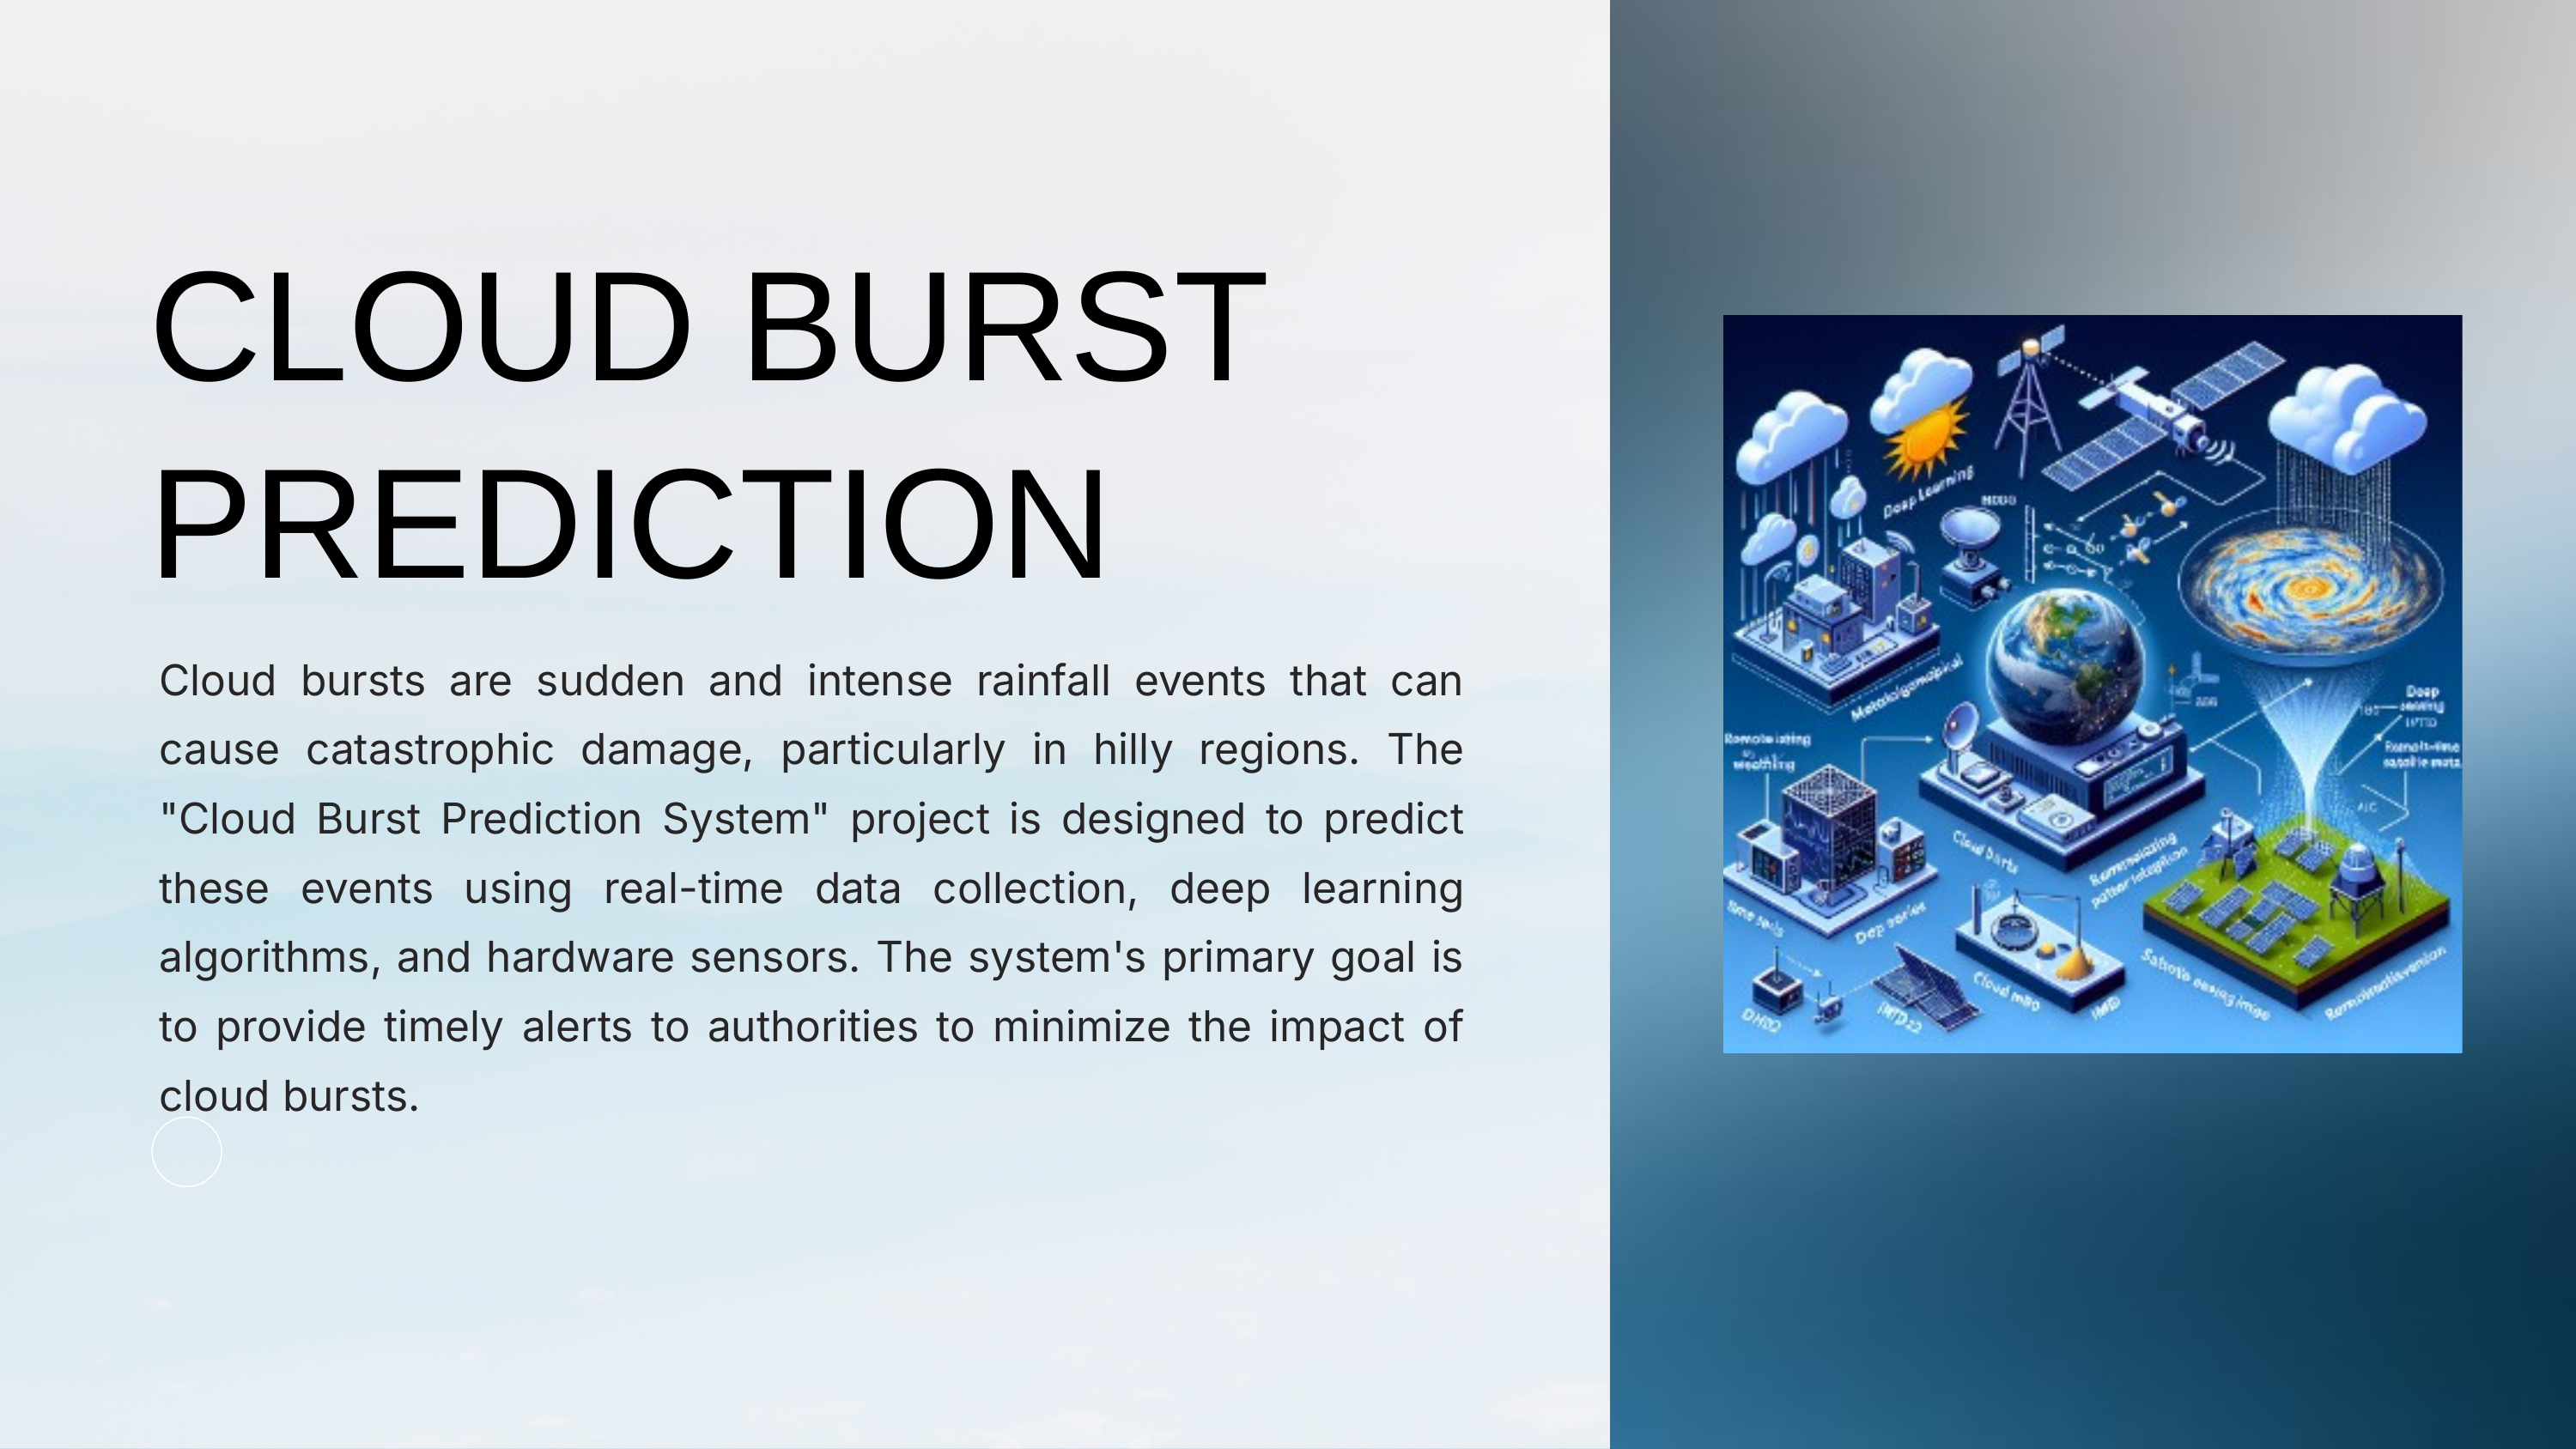

CLOUD BURST PREDICTION
Cloud bursts are sudden and intense rainfall events that can cause catastrophic damage, particularly in hilly regions. The "Cloud Burst Prediction System" project is designed to predict these events using real-time data collection, deep learning algorithms, and hardware sensors. The system's primary goal is to provide timely alerts to authorities to minimize the impact of cloud bursts.